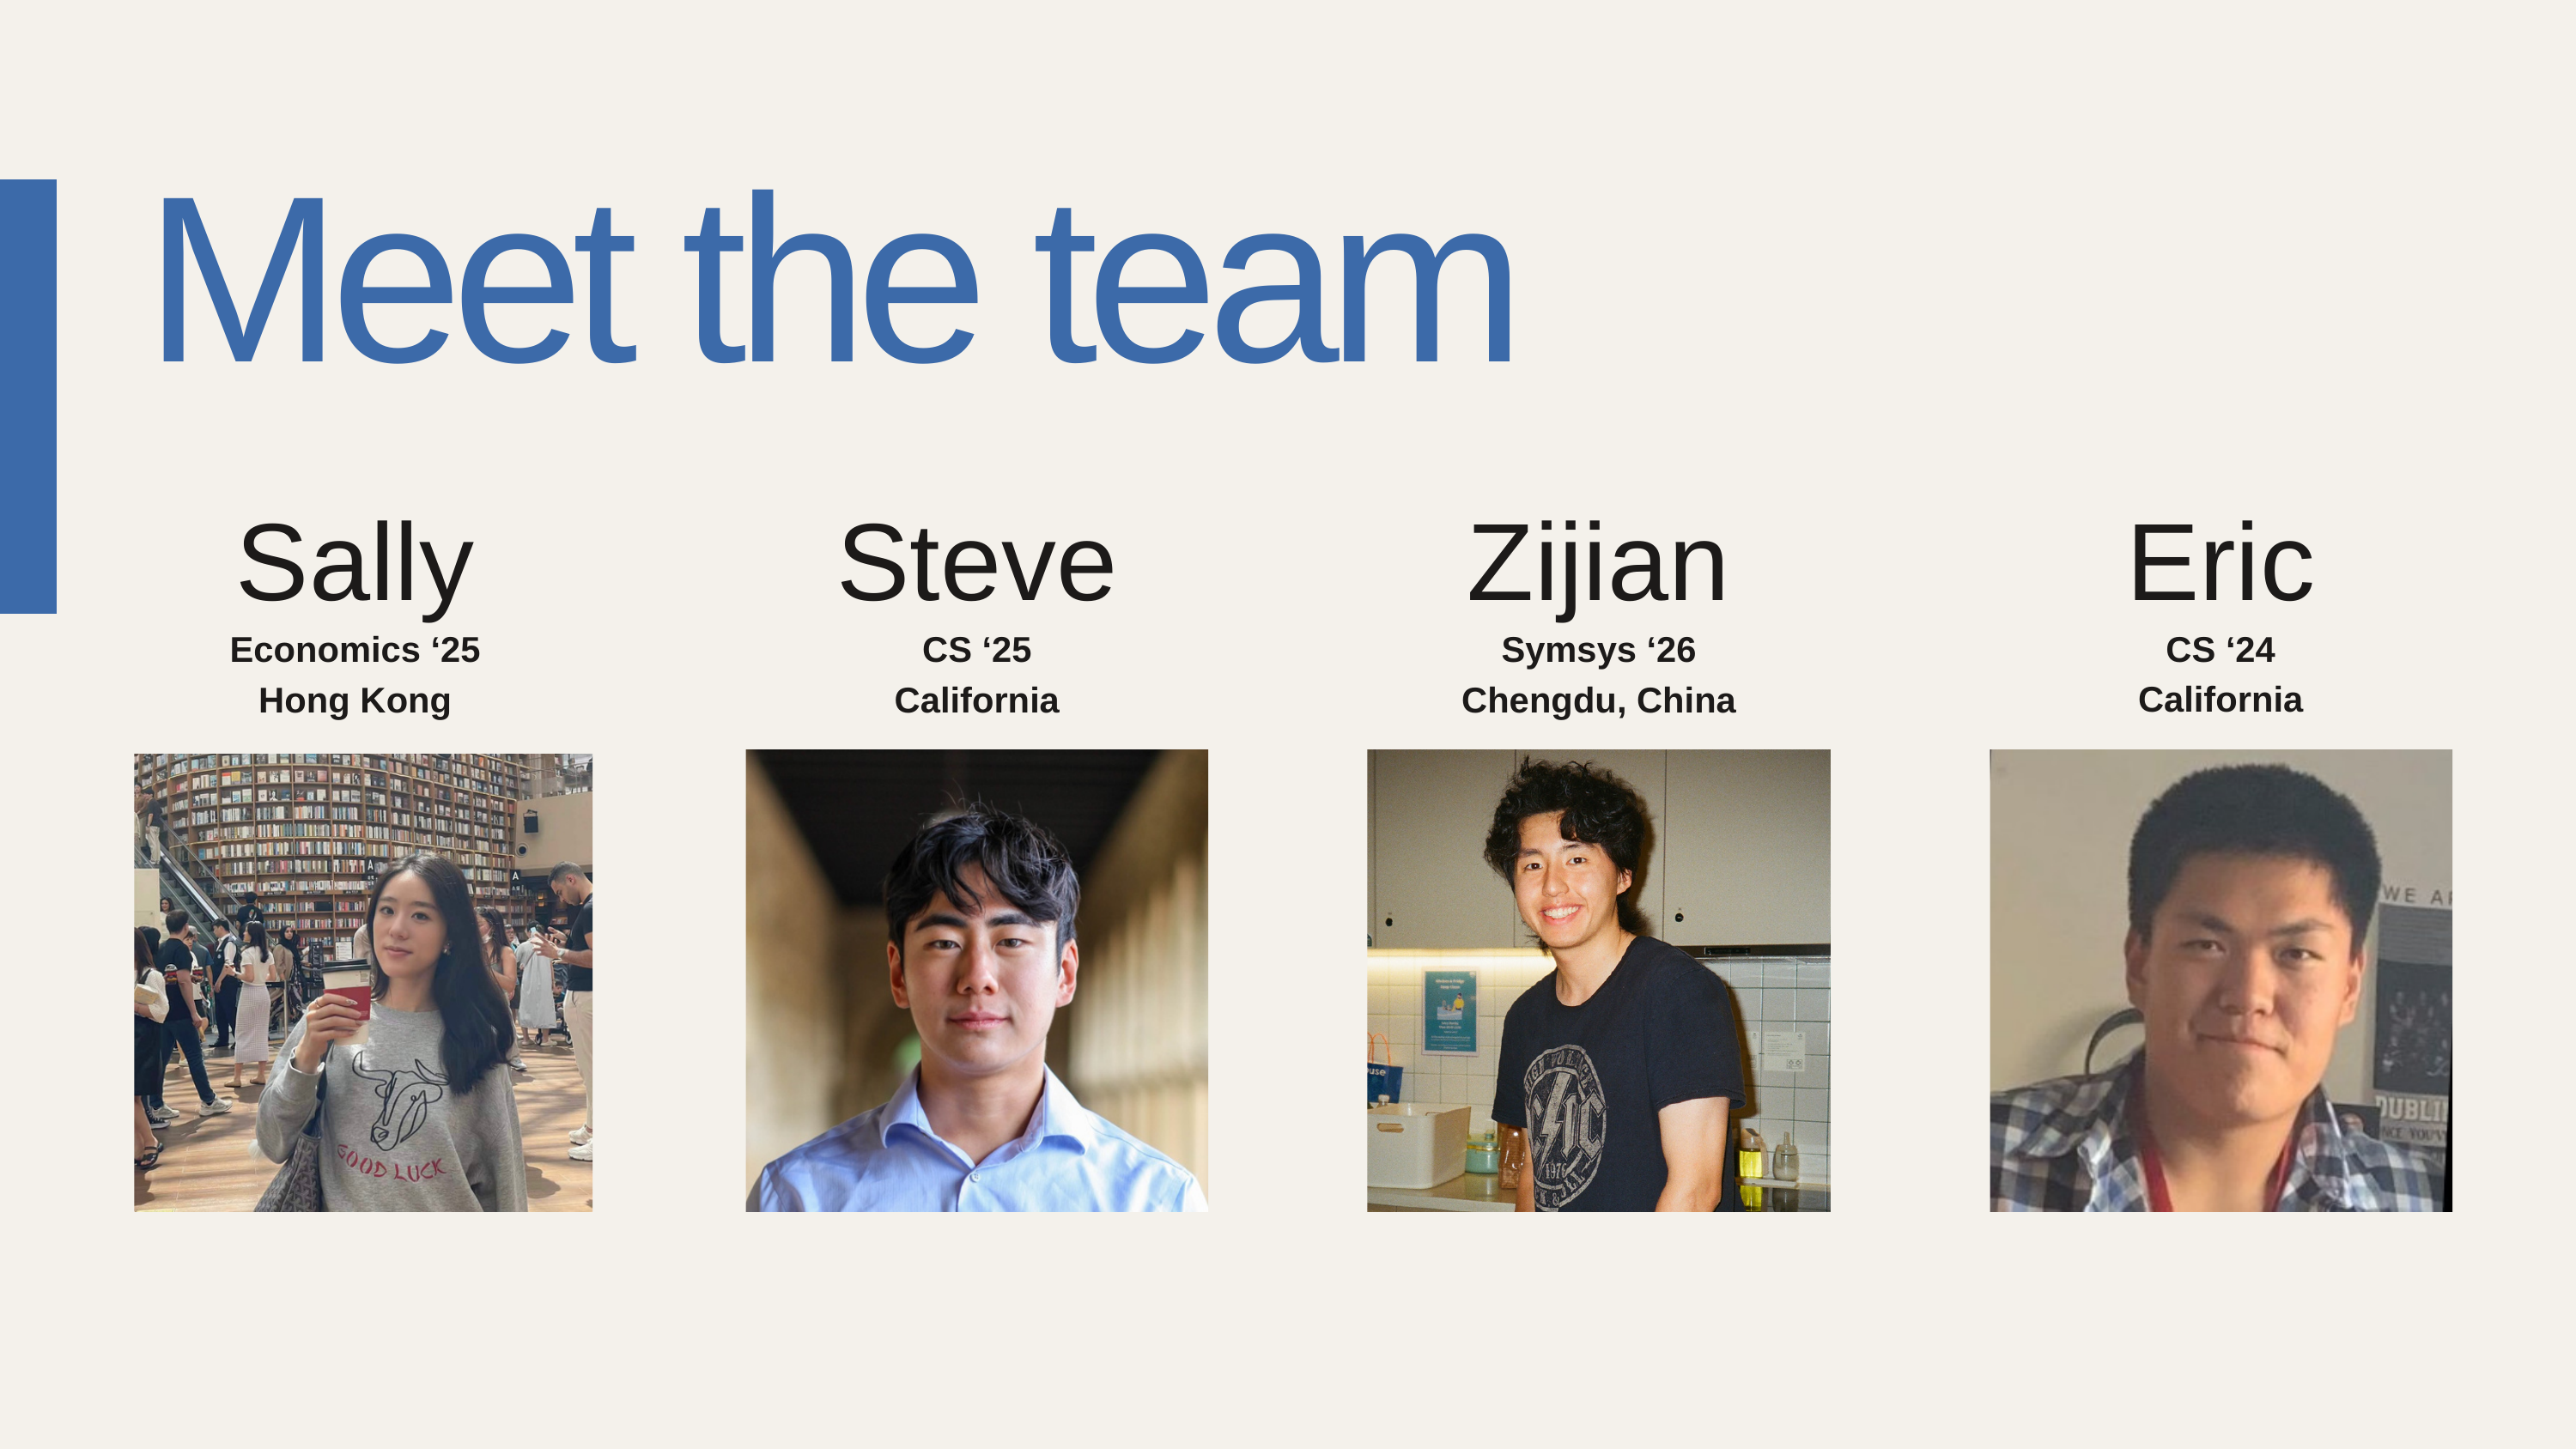

Meet the team
Sally
Steve
Zijian
Eric
CS ‘24
California
Economics ‘25
Hong Kong
CS ‘25
California
Symsys ‘26
Chengdu, China